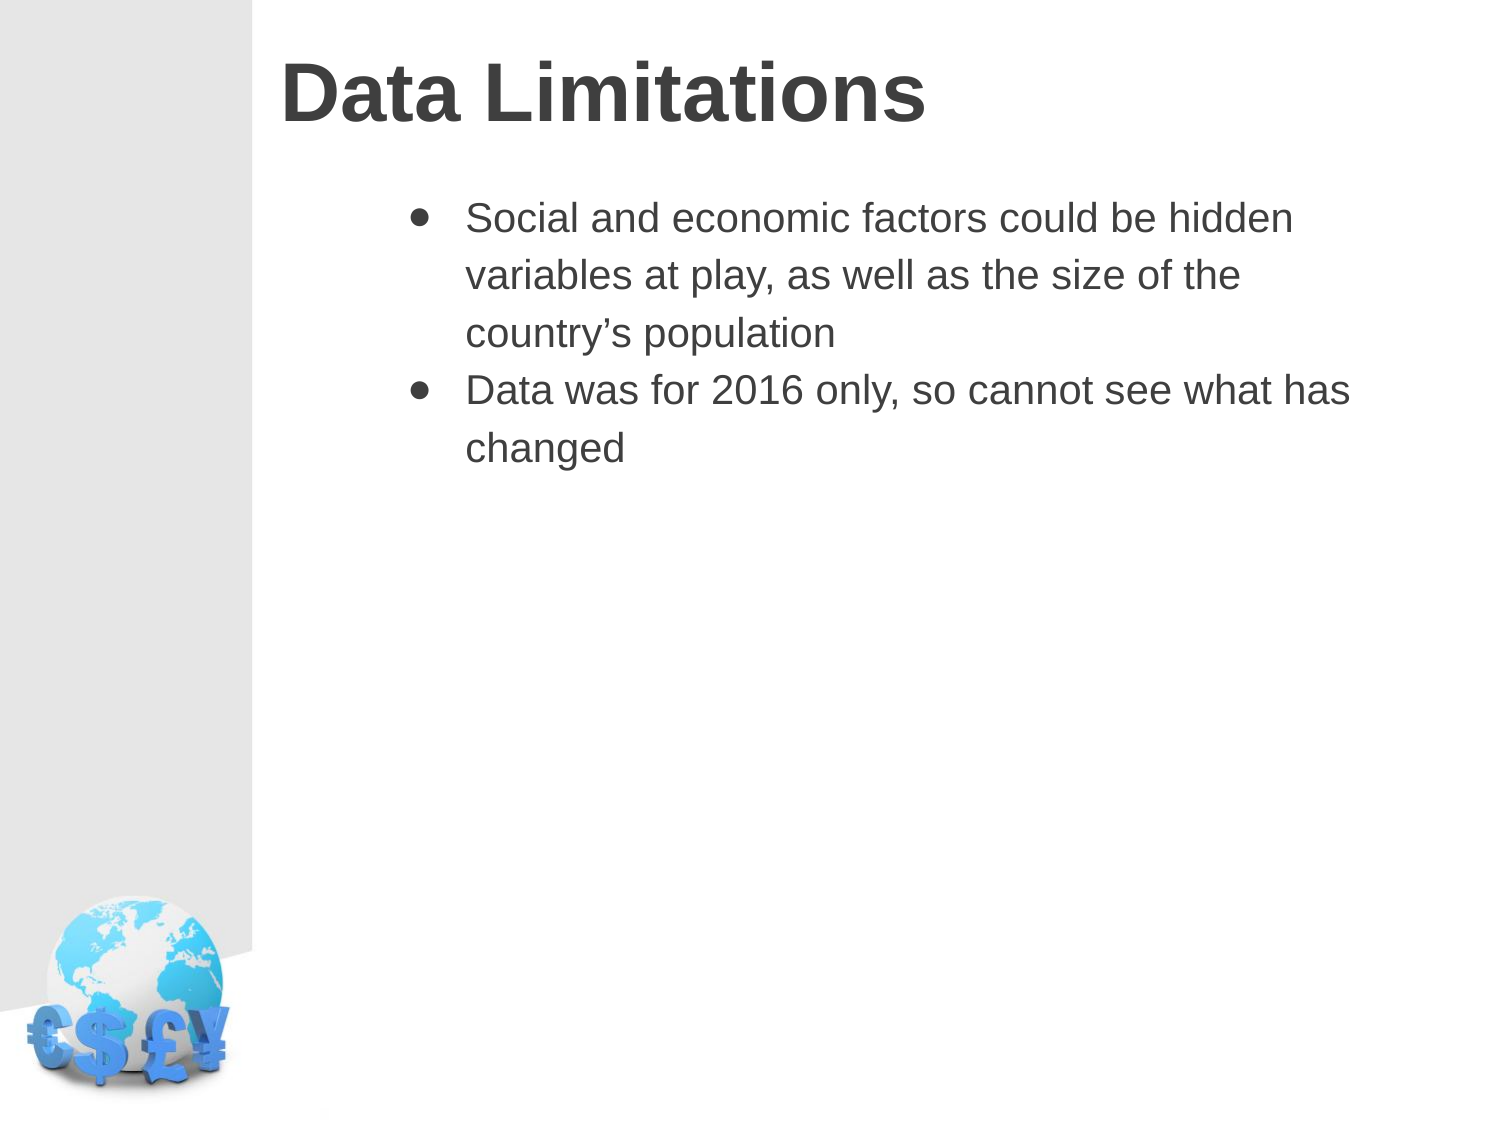

# Data Limitations
Social and economic factors could be hidden variables at play, as well as the size of the country’s population
Data was for 2016 only, so cannot see what has changed